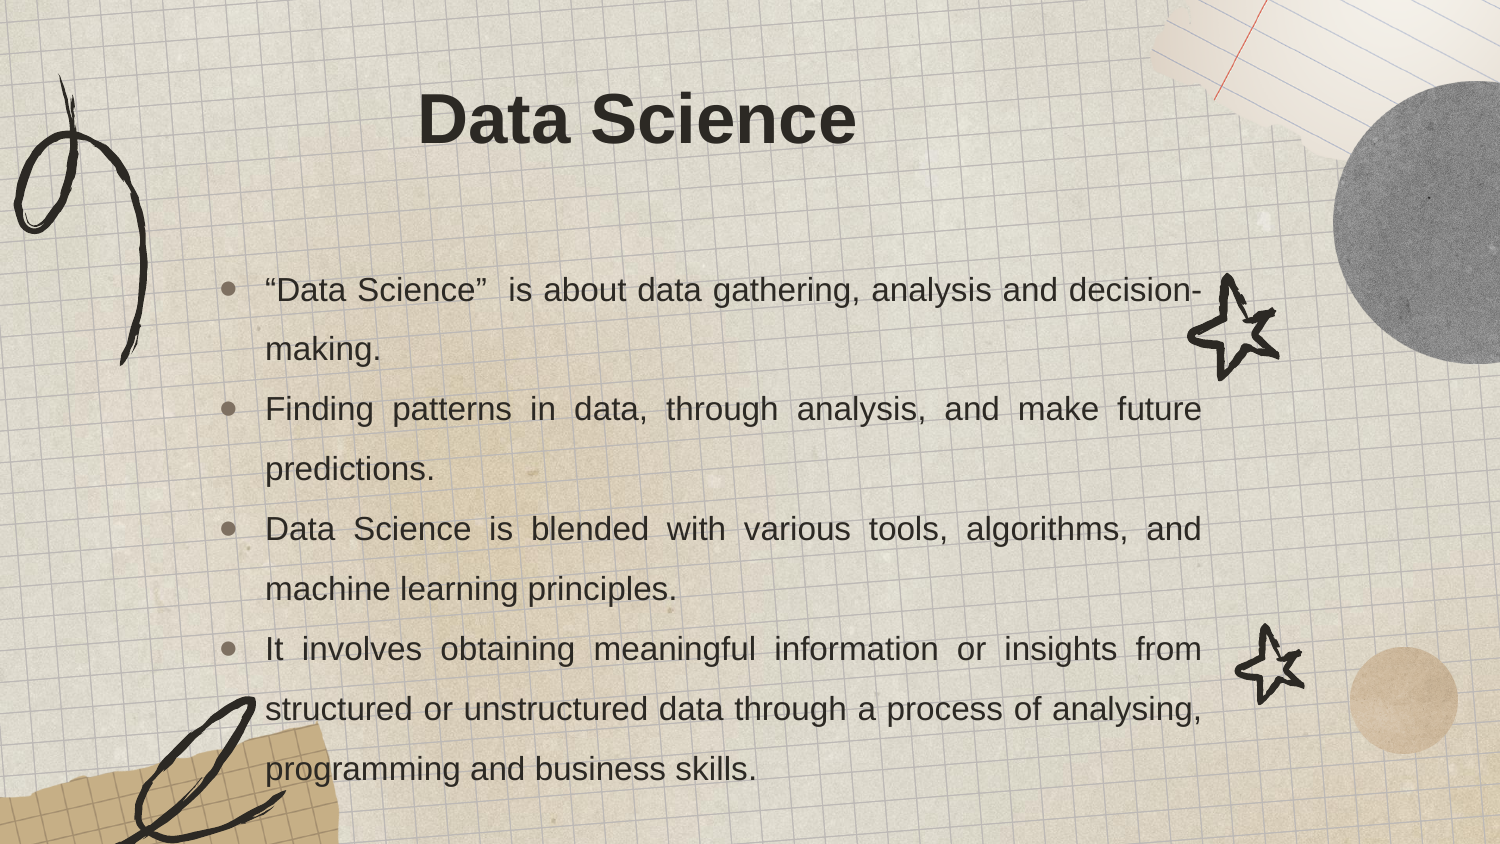

# Data Science
“Data Science”  is about data gathering, analysis and decision-making.
Finding patterns in data, through analysis, and make future predictions.
Data Science is blended with various tools, algorithms, and machine learning principles.
It involves obtaining meaningful information or insights from structured or unstructured data through a process of analysing, programming and business skills.